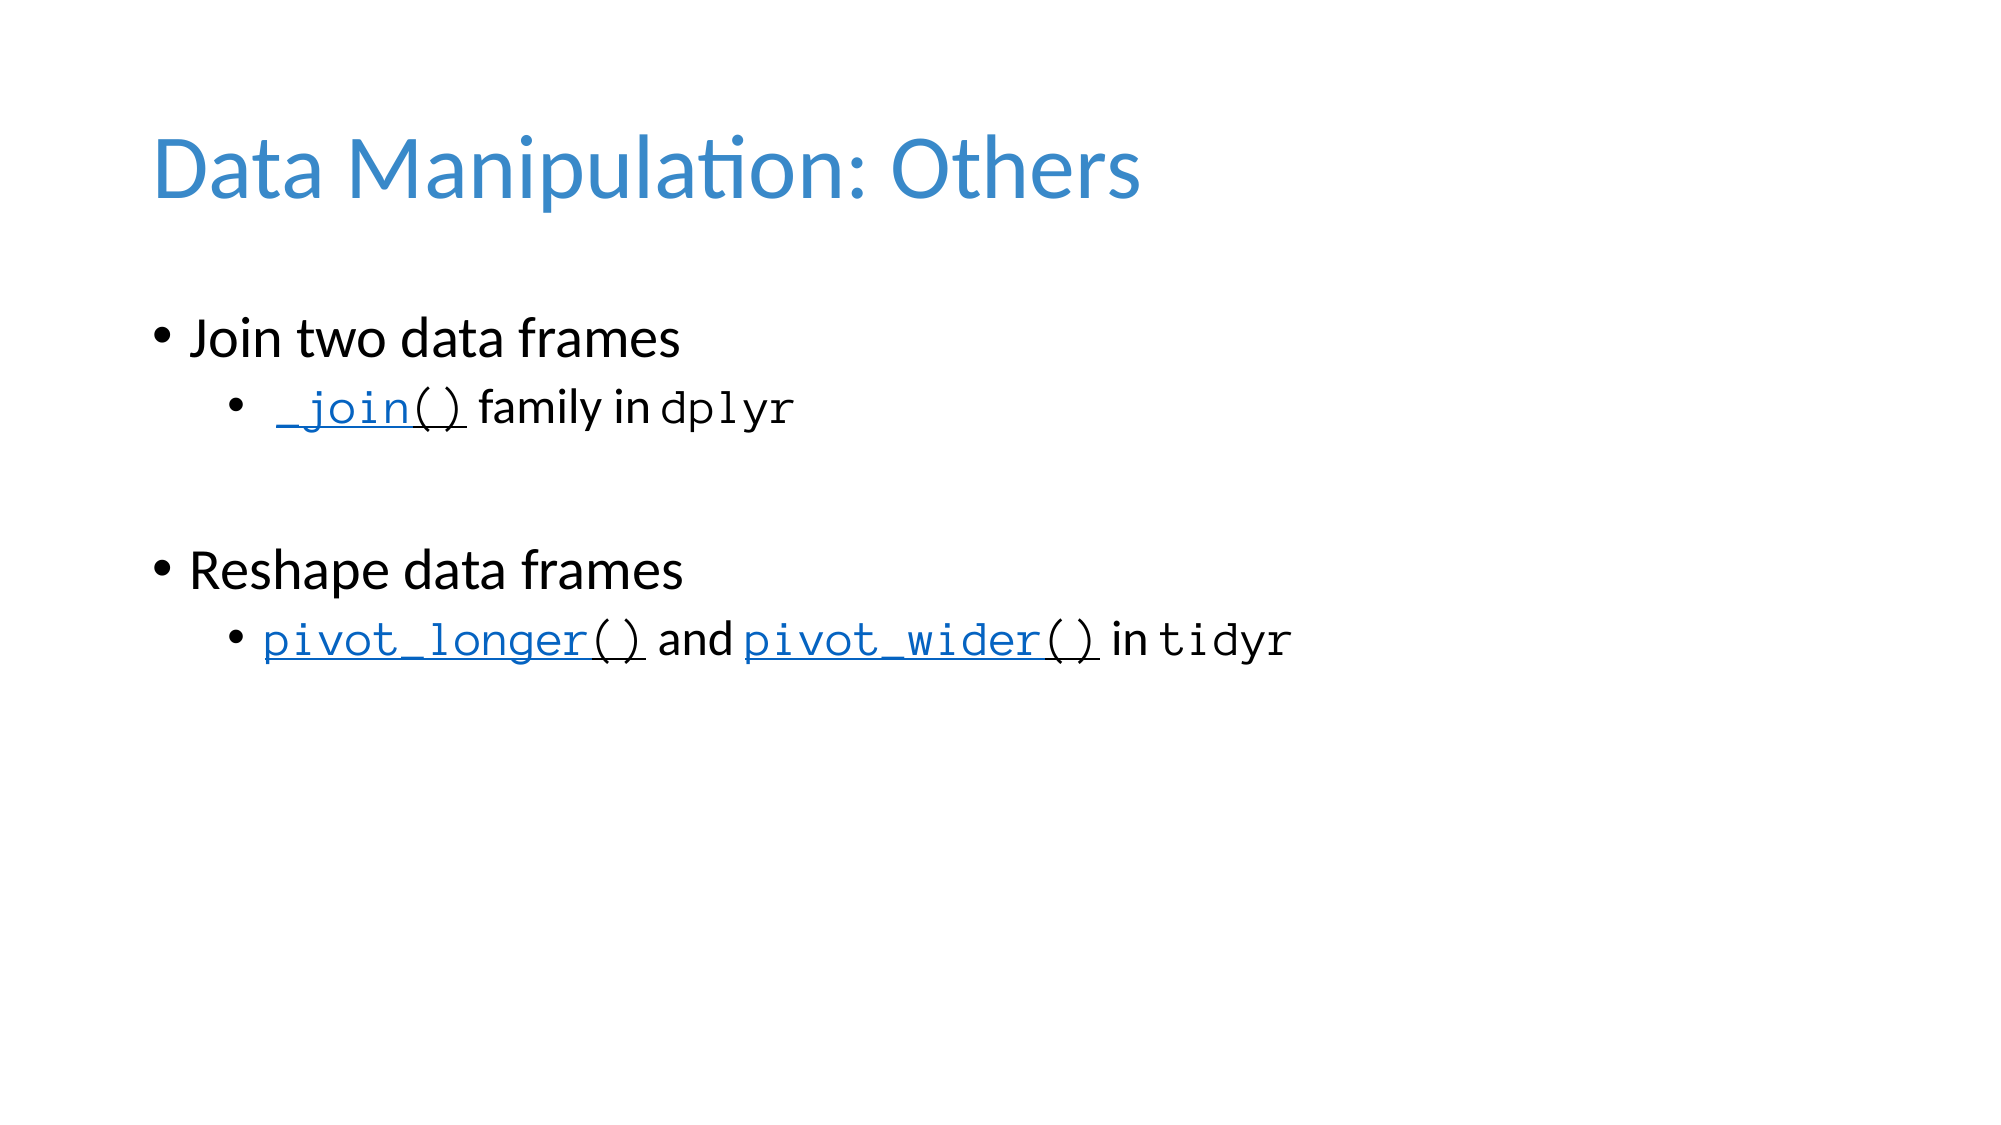

# Data Manipulation: Others
Join two data frames
 _join() family in dplyr

Reshape data frames
pivot_longer() and pivot_wider() in tidyr